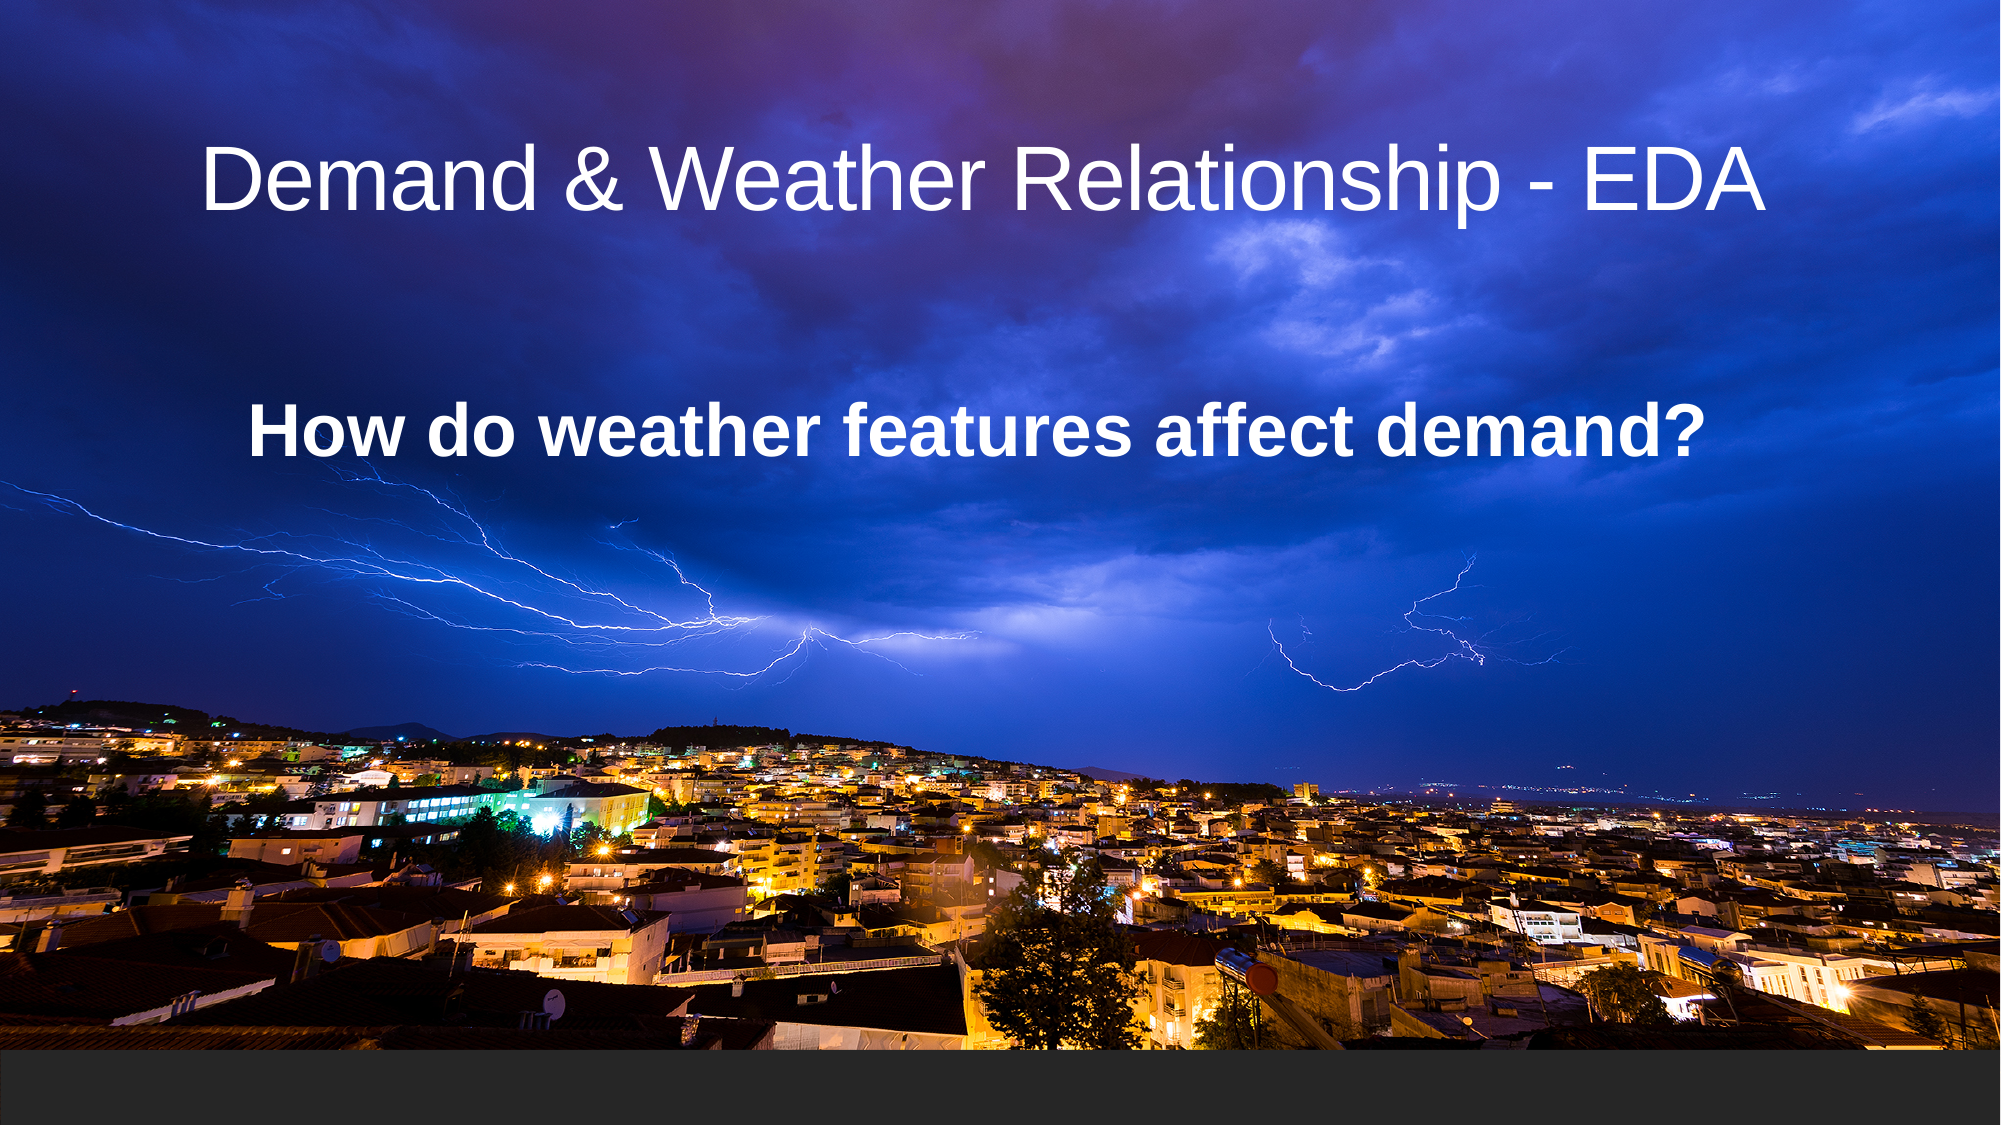

Demand & Weather Relationship - EDA
How do weather features affect demand?